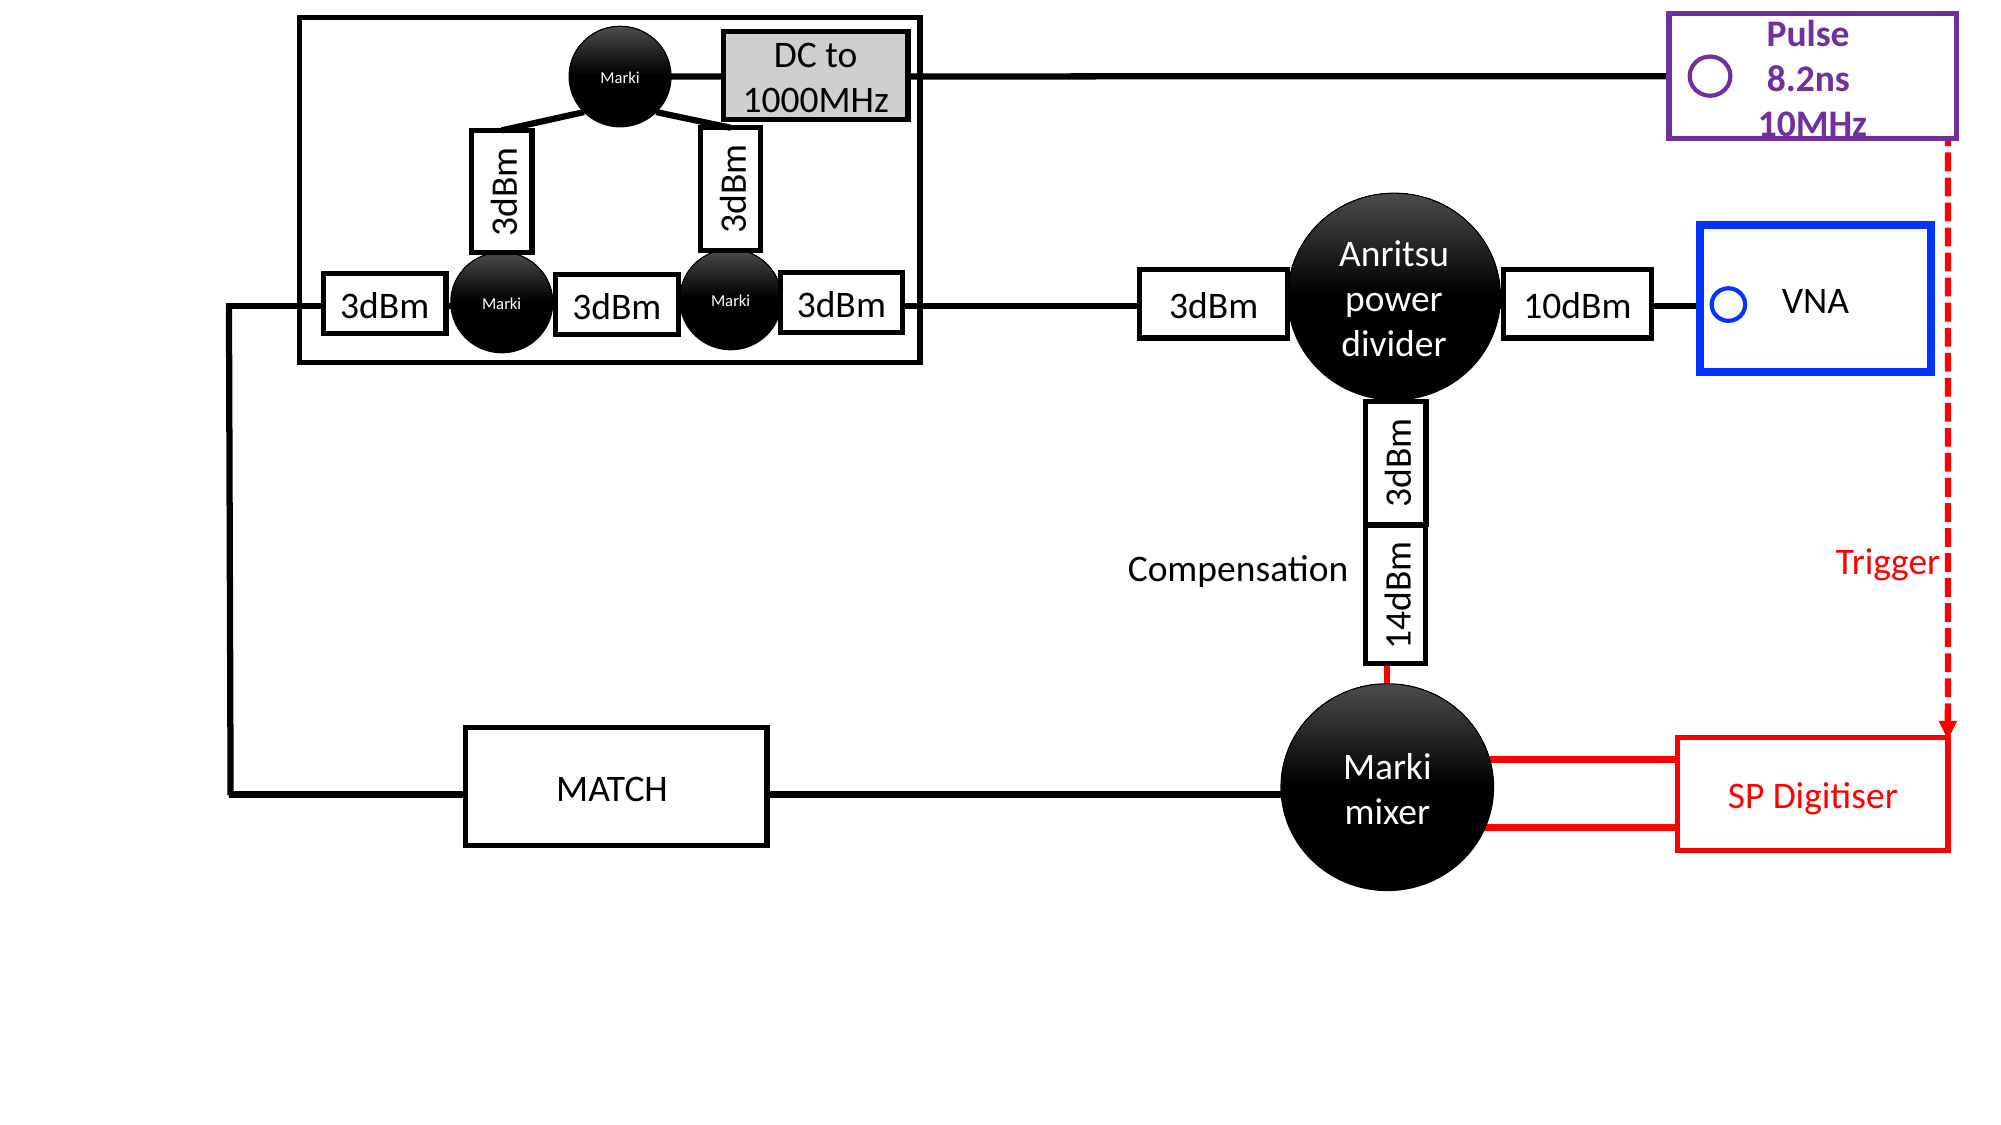

Pulse
8.2ns
10MHz

Marki
DC to 1000MHz
3dBm
3dBm
Anritsu power divider
VNA
Marki
Marki
3dBm
10dBm
3dBm
3dBm
3dBm

3dBm
Trigger
Compensation
14dBm
Marki mixer
MATCH
SP Digitiser